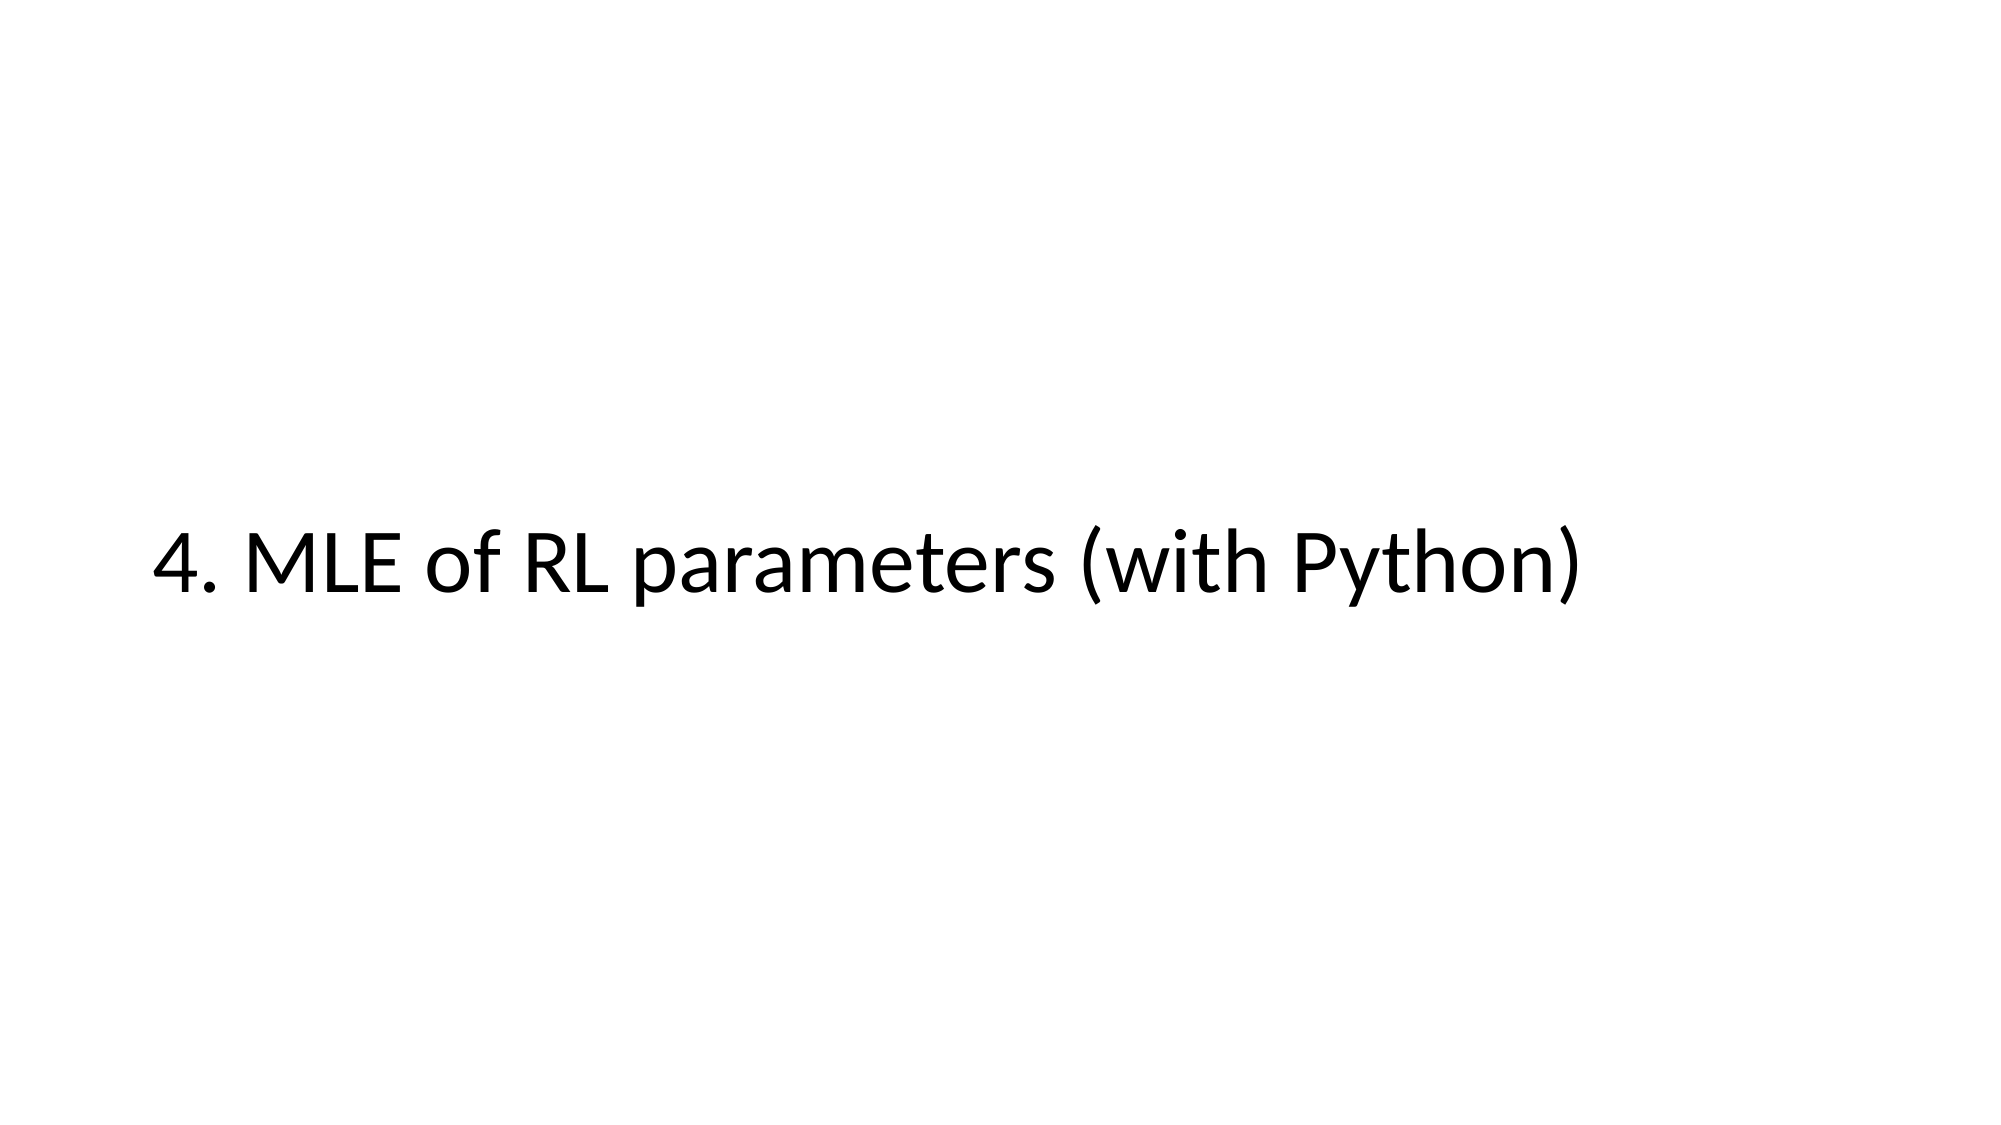

# 4. MLE of RL parameters (with Python)